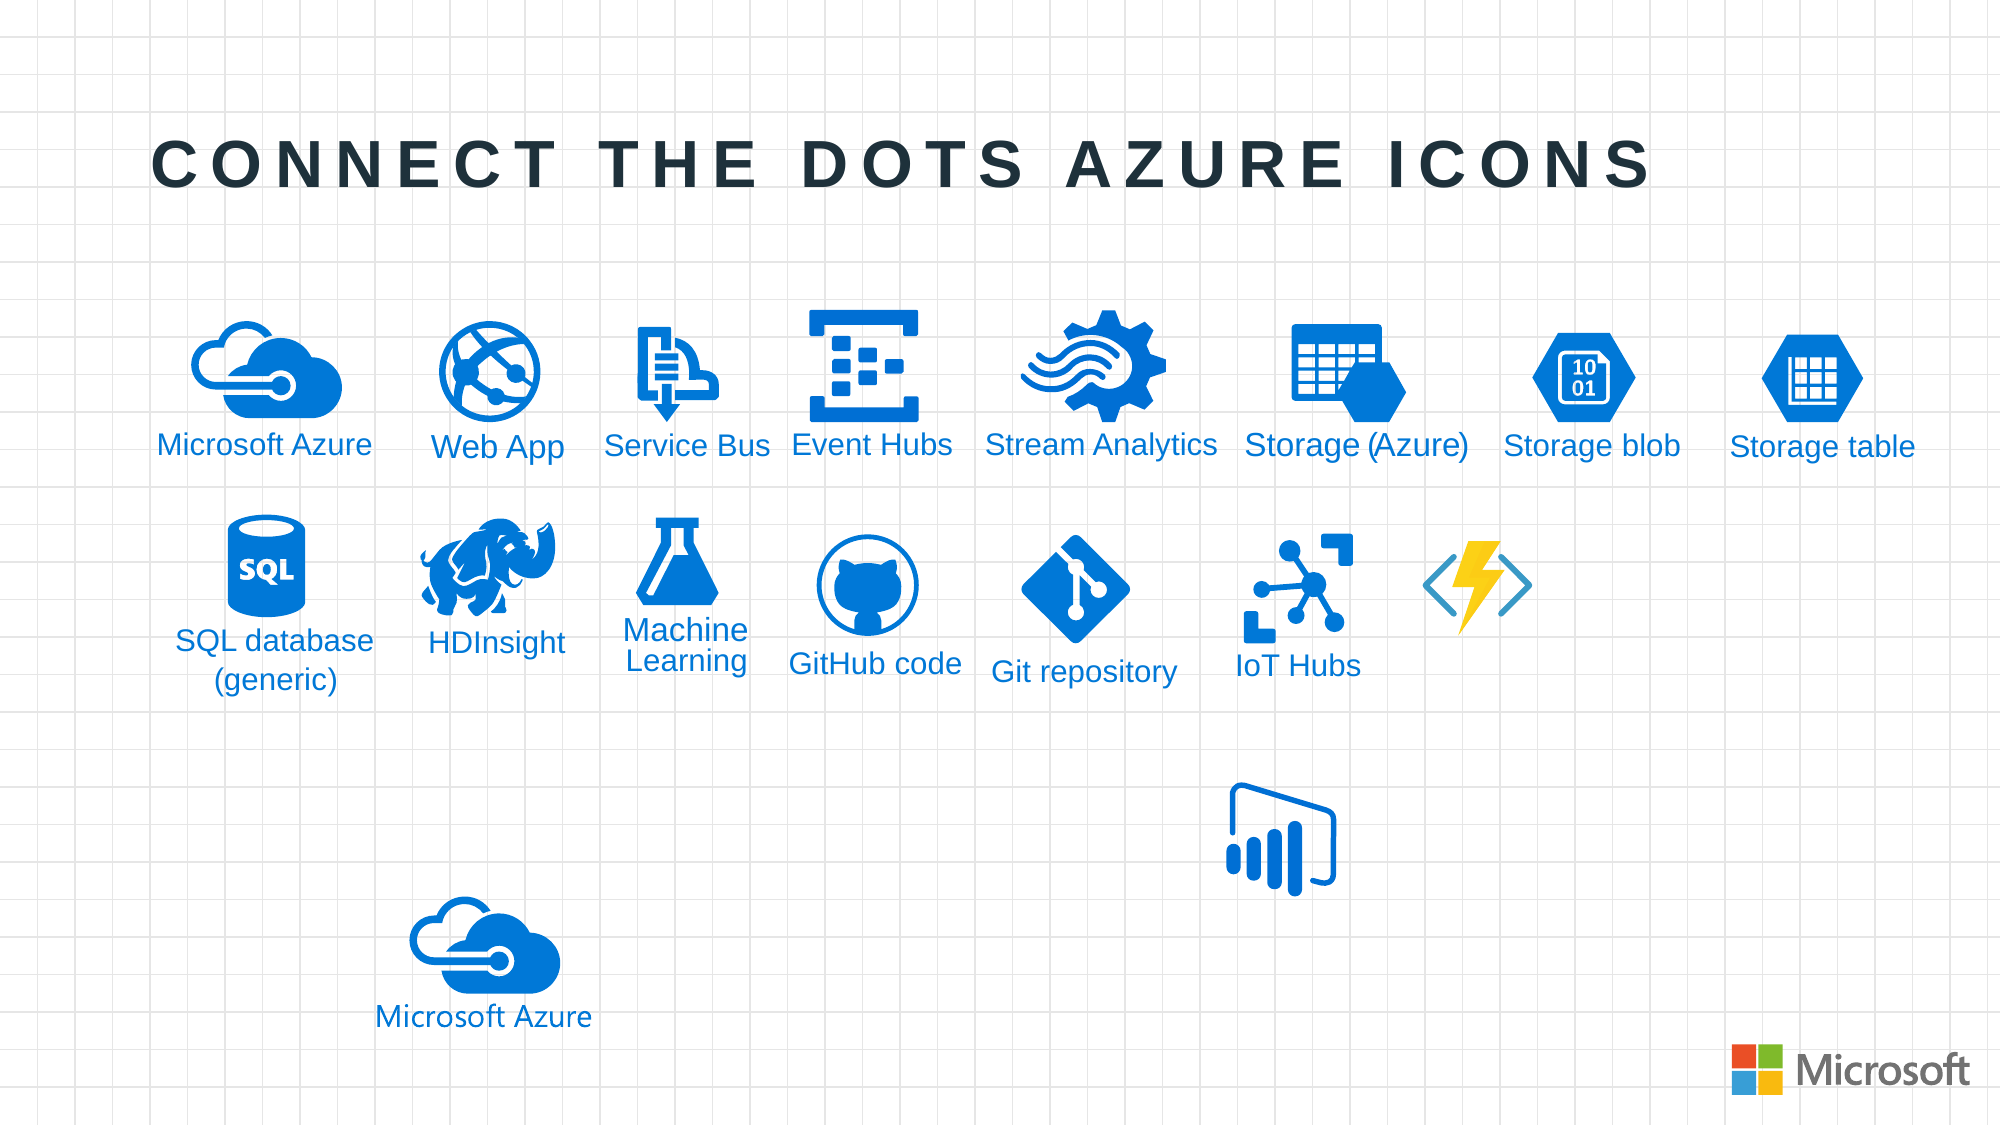

# Connect the dots azure icons

Event Hubs
Stream Analytics
Storage
(
Azure
)
Microsoft Azure
Web App
Service Bus
Storage blob
Storage table

Machine
SQL database
HDInsight
Learning
GitHub code
IoT Hubs
Git repository
(
generic
)